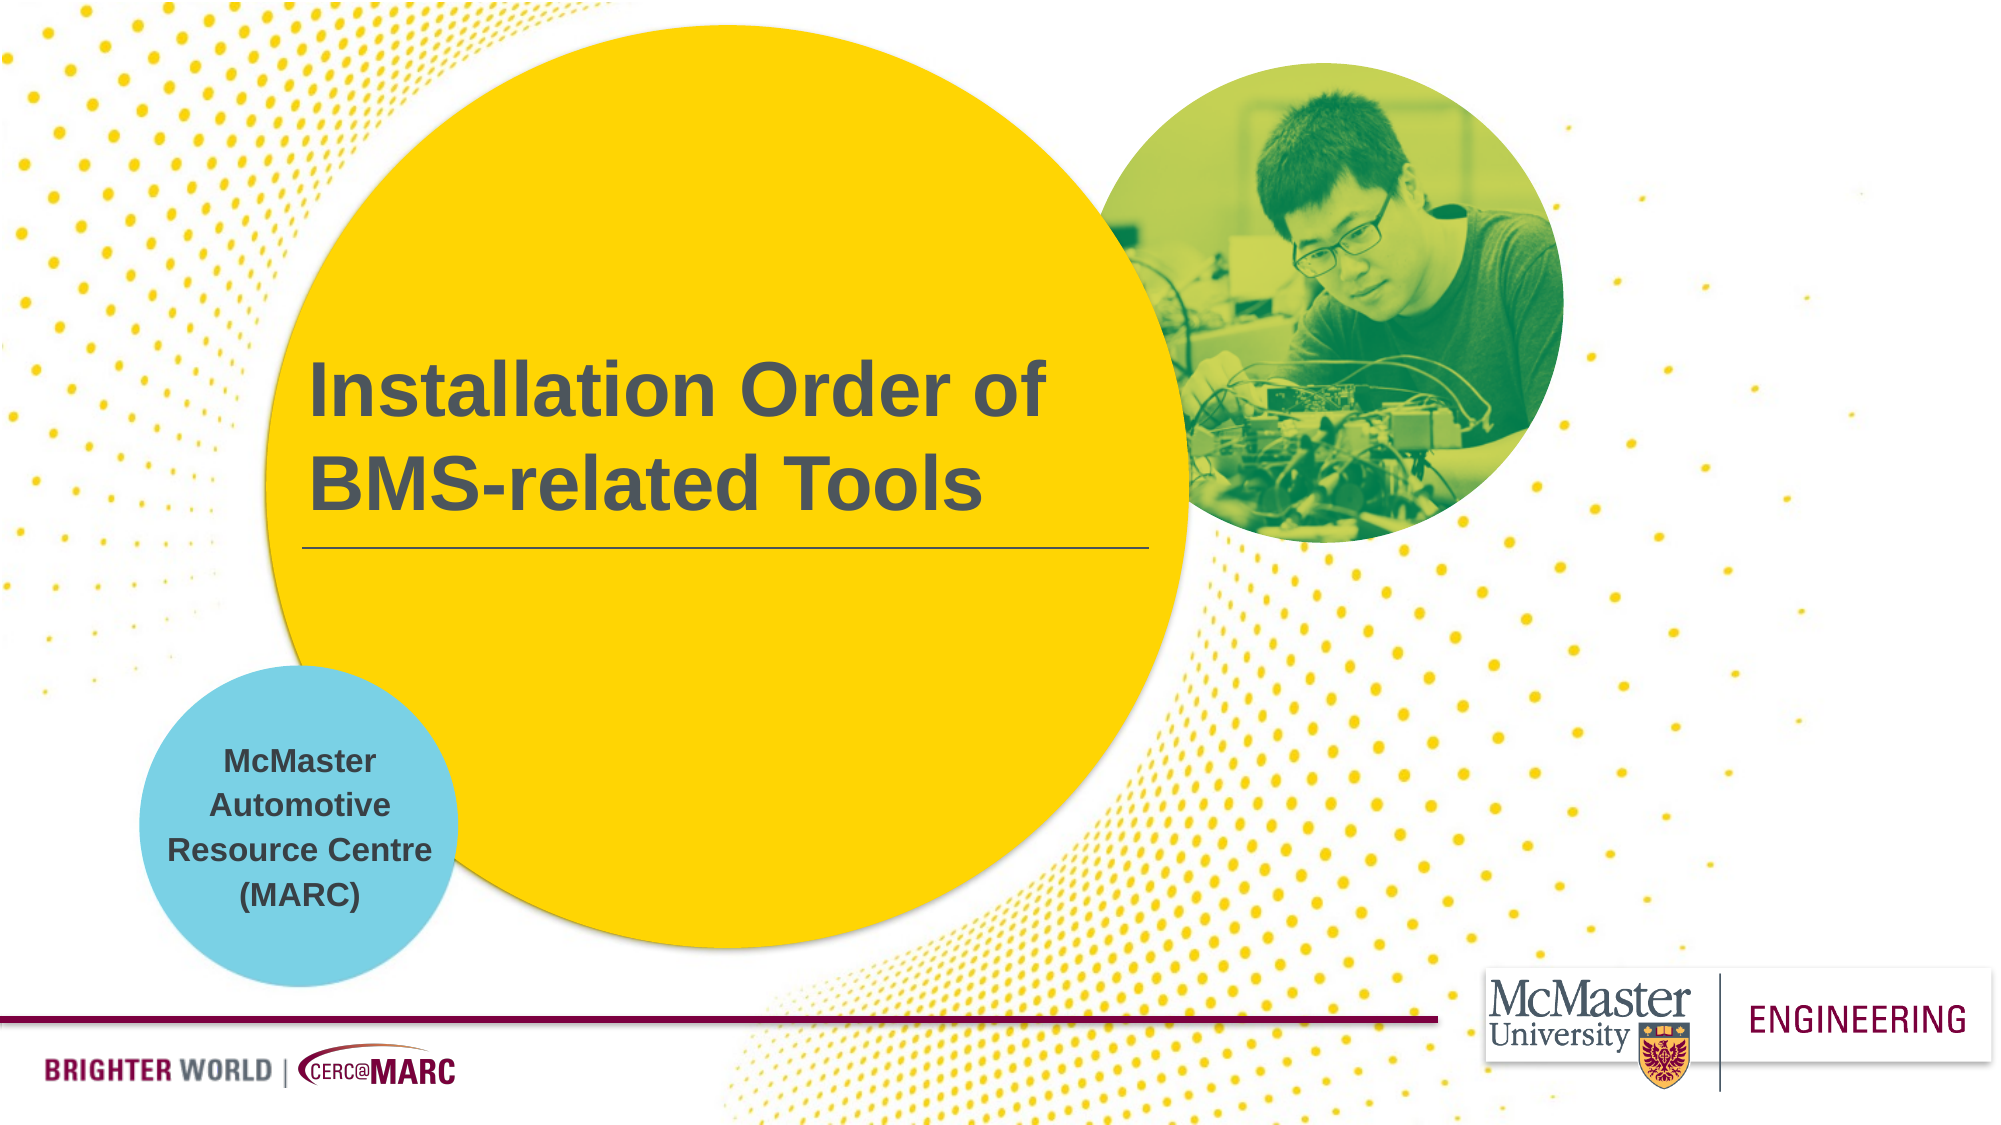

# Installation Order of BMS-related Tools

McMaster Automotive Resource Centre (MARC)